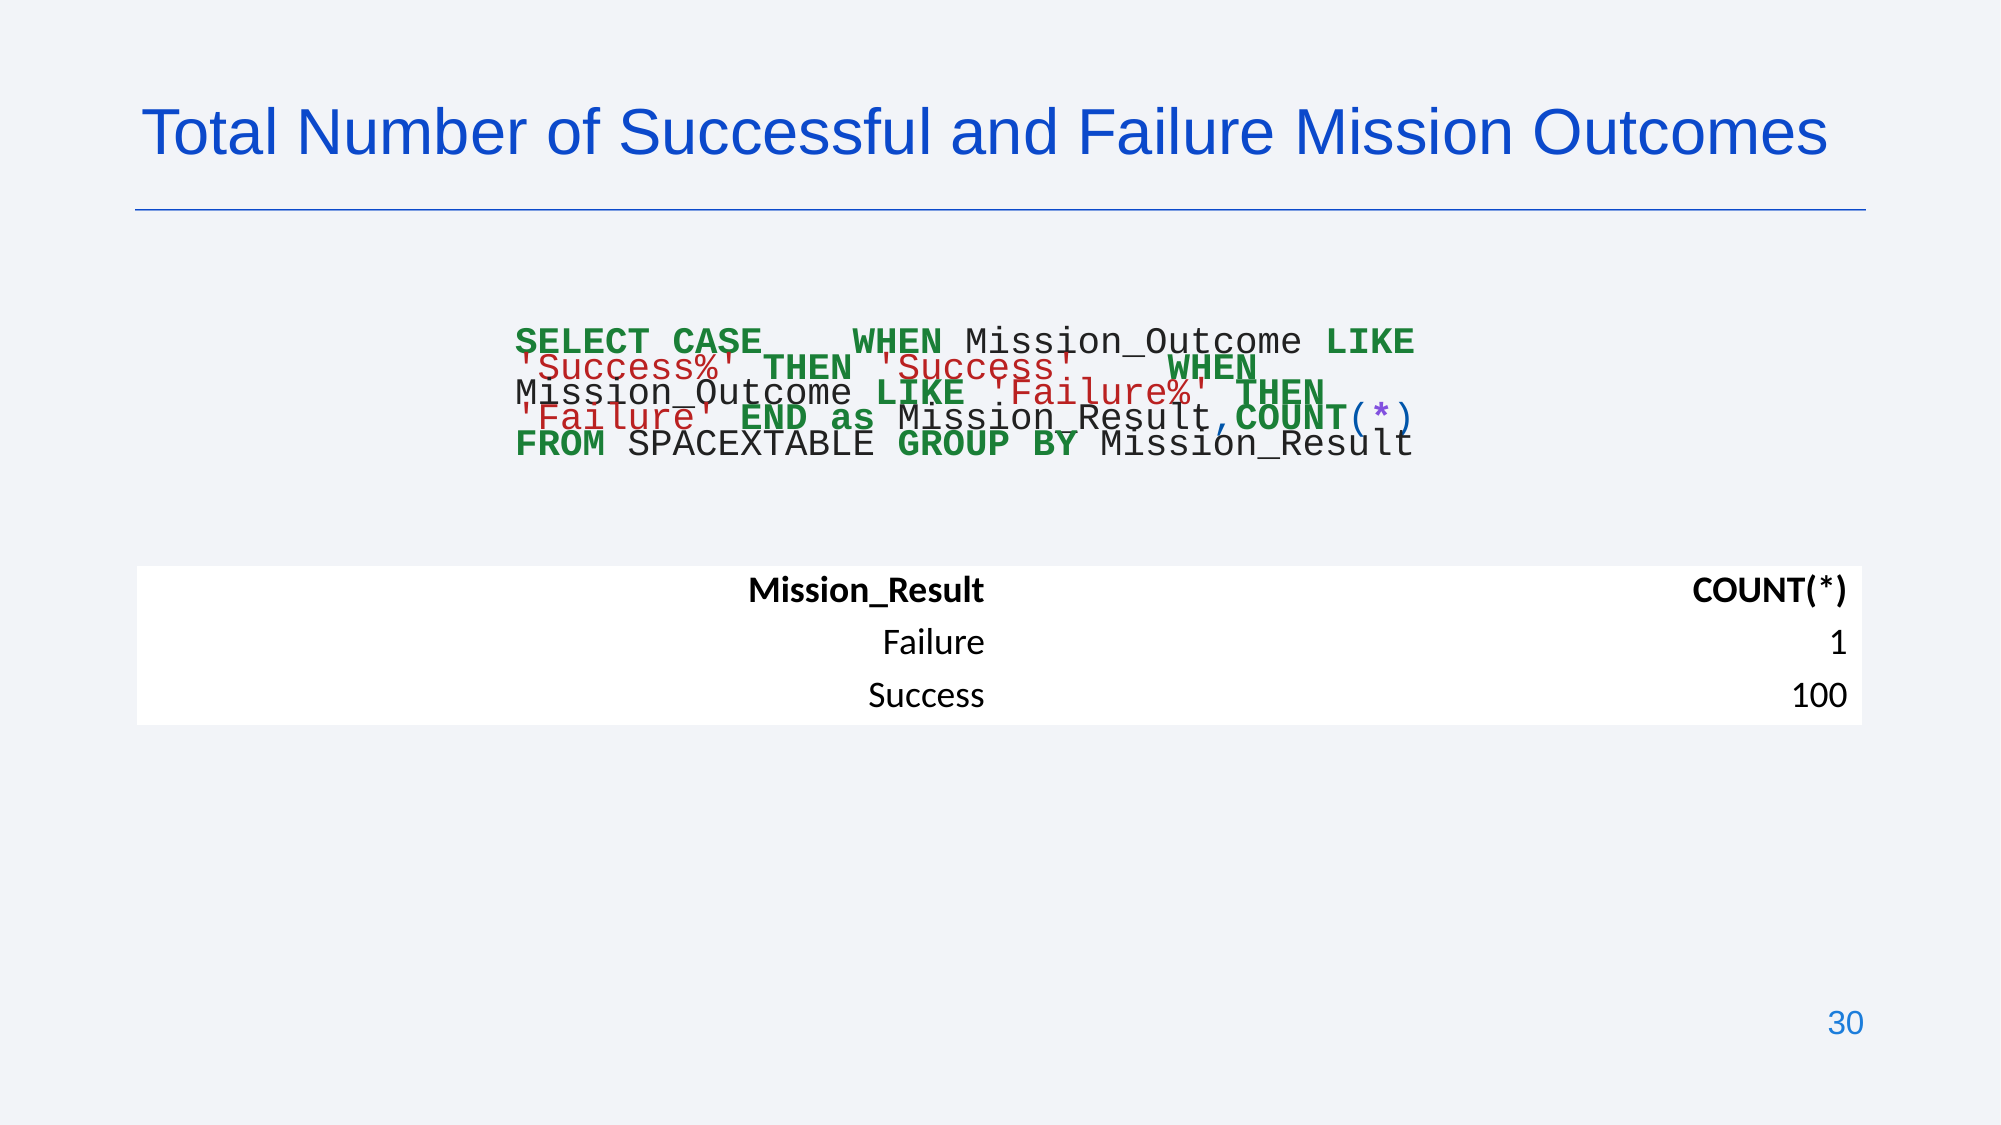

Total Number of Successful and Failure Mission Outcomes
SELECT CASE    WHEN Mission_Outcome LIKE 'Success%' THEN 'Success'    WHEN Mission_Outcome LIKE 'Failure%' THEN 'Failure' END as Mission_Result,COUNT(*) FROM SPACEXTABLE GROUP BY Mission_Result
| Mission\_Result | COUNT(\*) |
| --- | --- |
| Failure | 1 |
| Success | 100 |
30